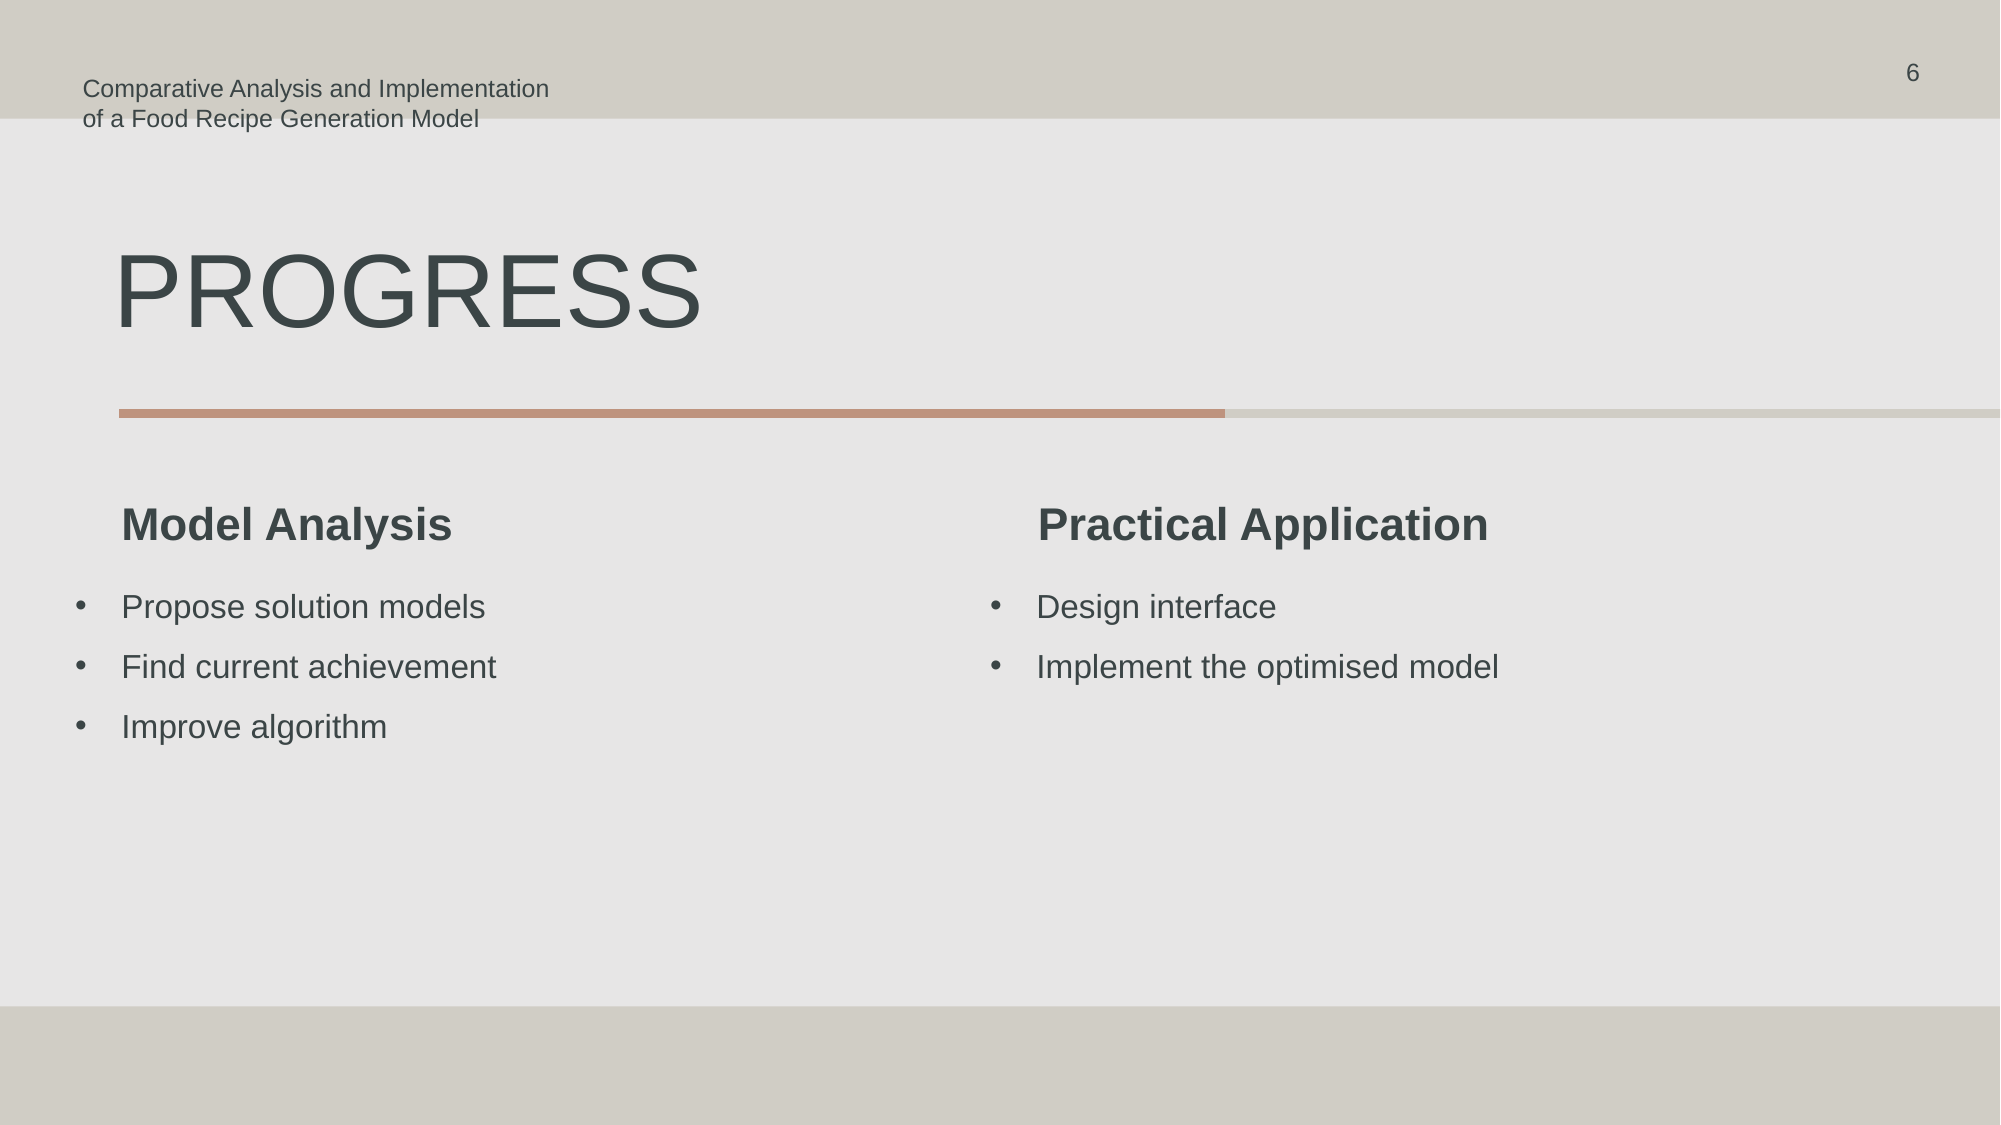

Comparative Analysis and Implementation
of a Food Recipe Generation Model
6
# PROGRESS
Model Analysis
Practical Application
Propose solution models
Find current achievement
Improve algorithm
Design interface
Implement the optimised model